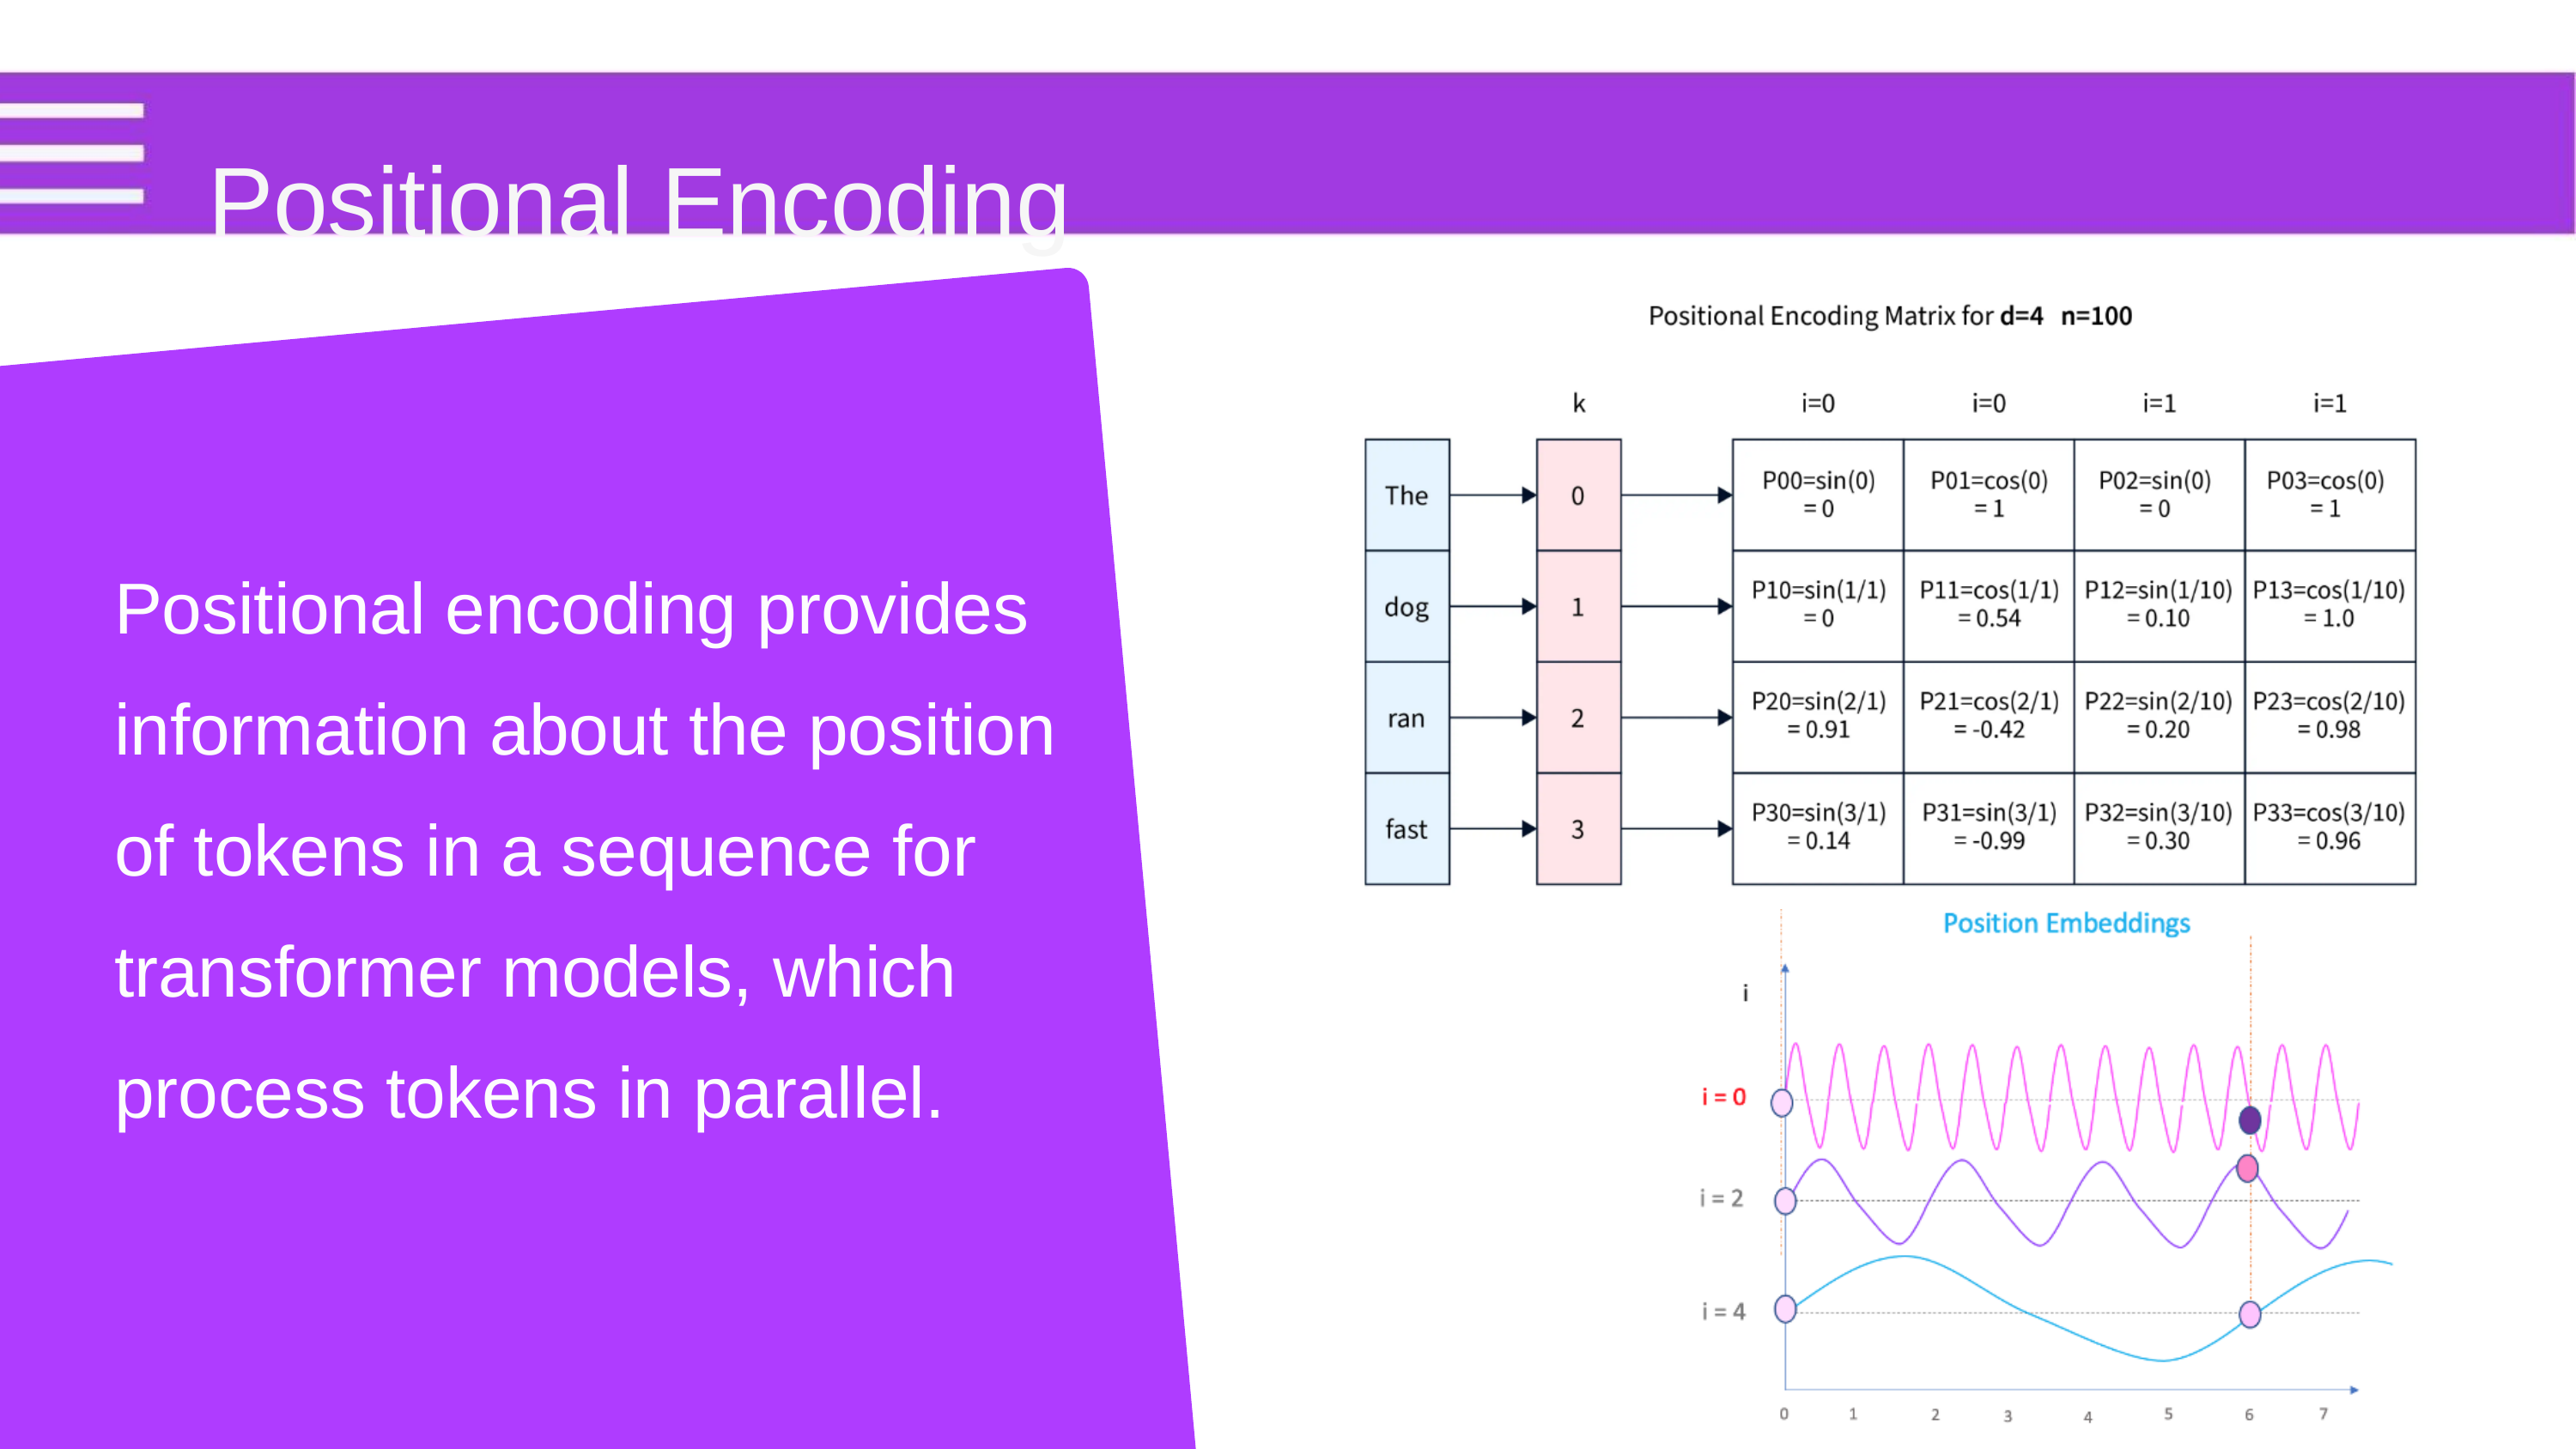

Positional Encoding

Positional encoding provides
information about the position
of tokens in a sequence for
transformer models, which
process tokens in parallel.